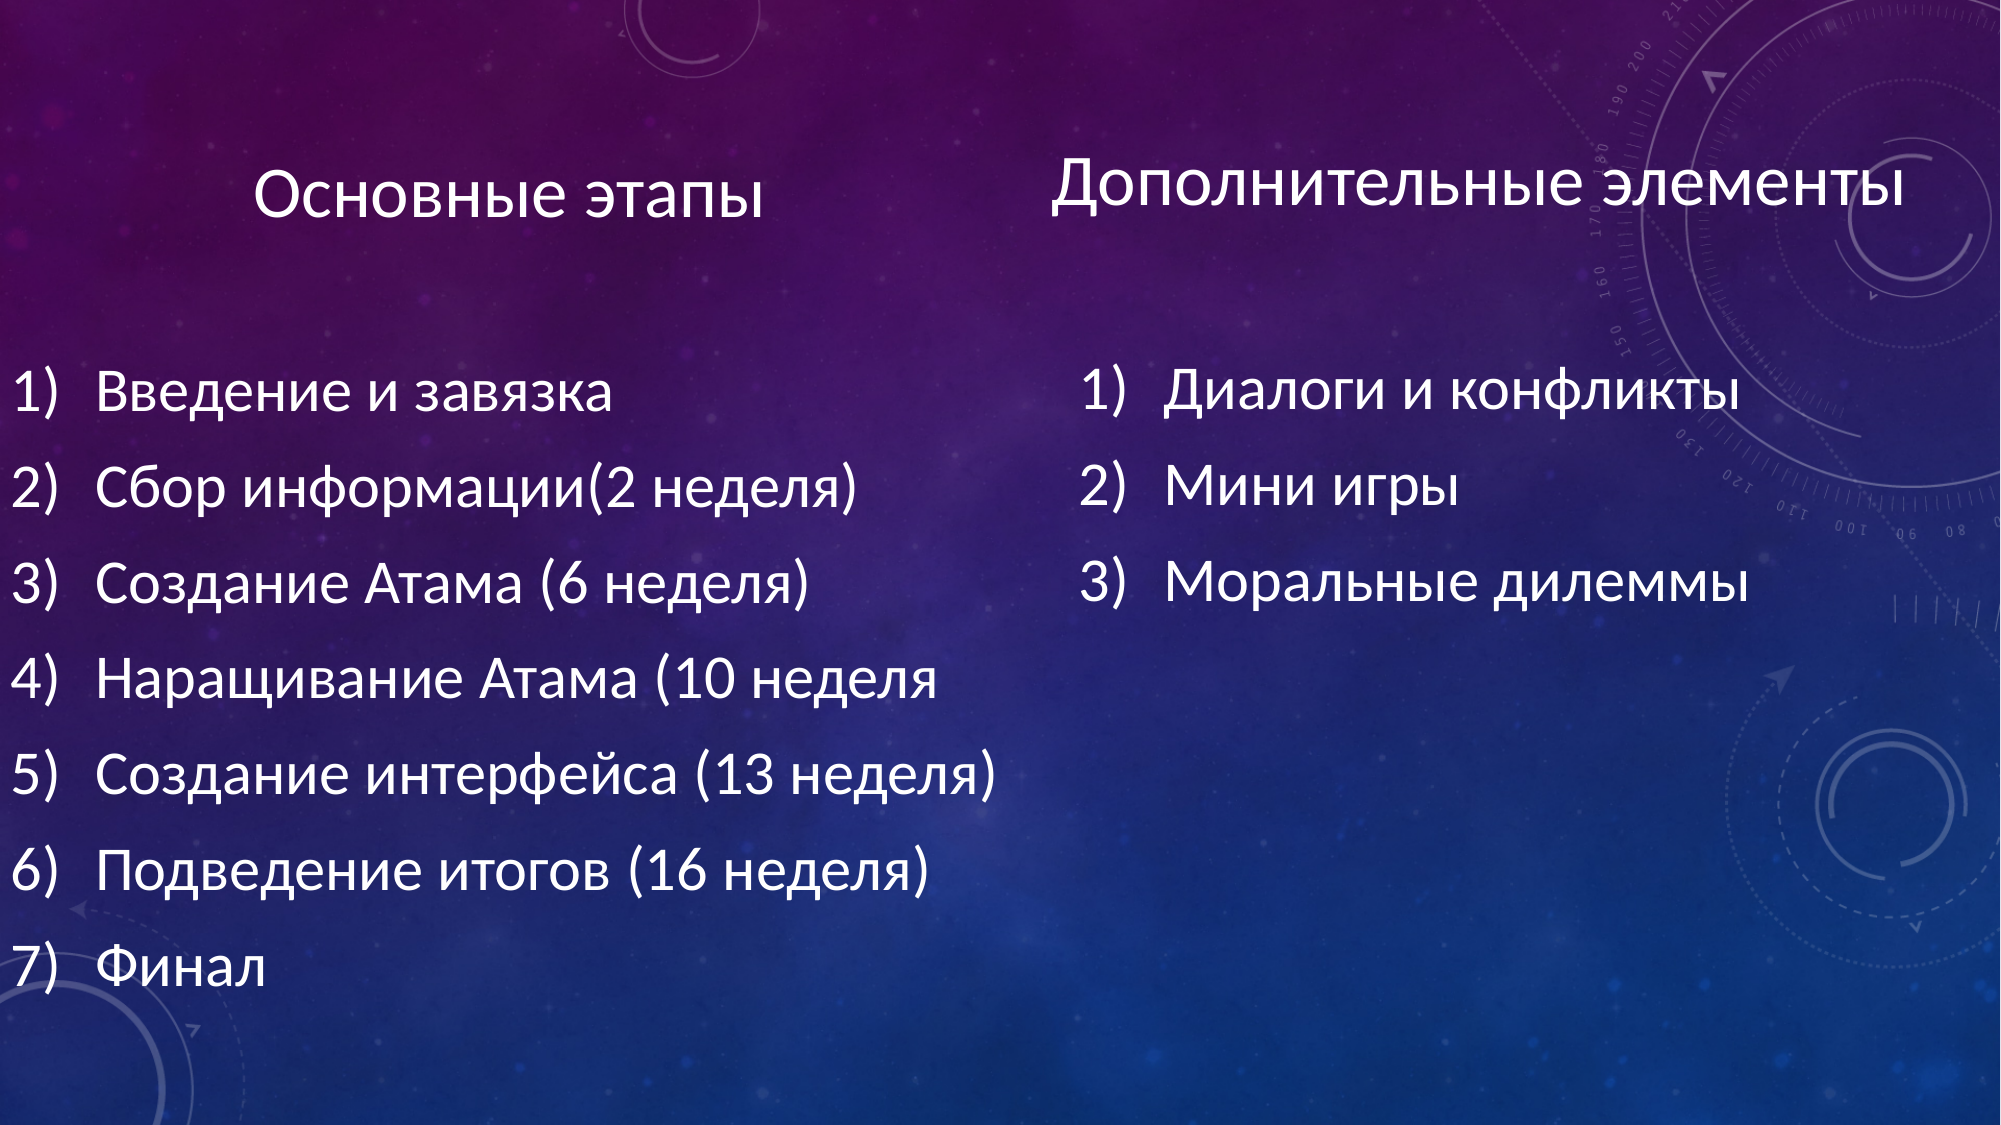

Дополнительные элементы
Основные этапы
Диалоги и конфликты
Мини игры
Моральные дилеммы

Введение и завязка
Сбор информации(2 неделя)
Создание Атама (6 неделя)
Наращивание Атама (10 неделя
Создание интерфейса (13 неделя)
Подведение итогов (16 неделя)
Финал